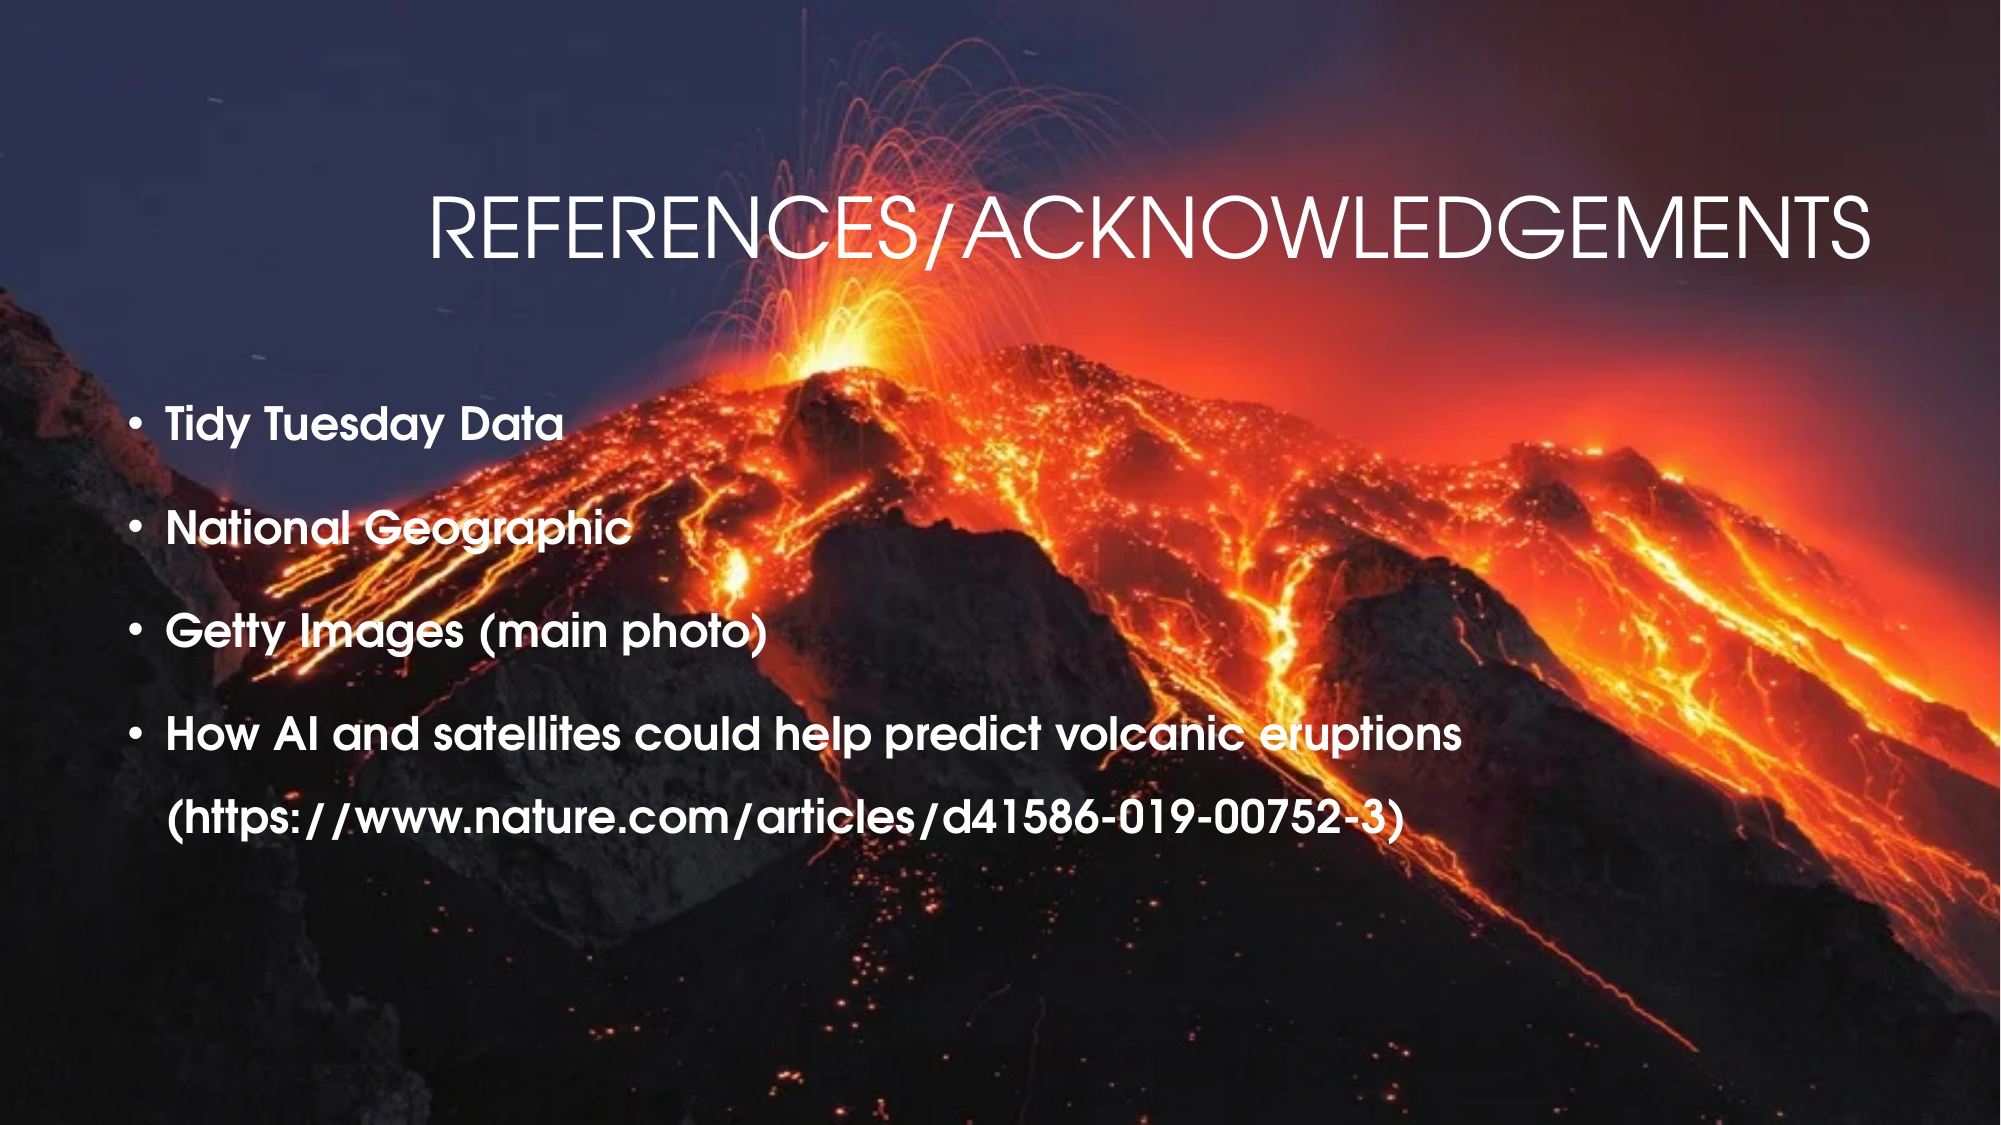

# References/Acknowledgements
Tidy Tuesday Data
National Geographic
Getty Images (main photo)
How AI and satellites could help predict volcanic eruptions (https://www.nature.com/articles/d41586-019-00752-3)